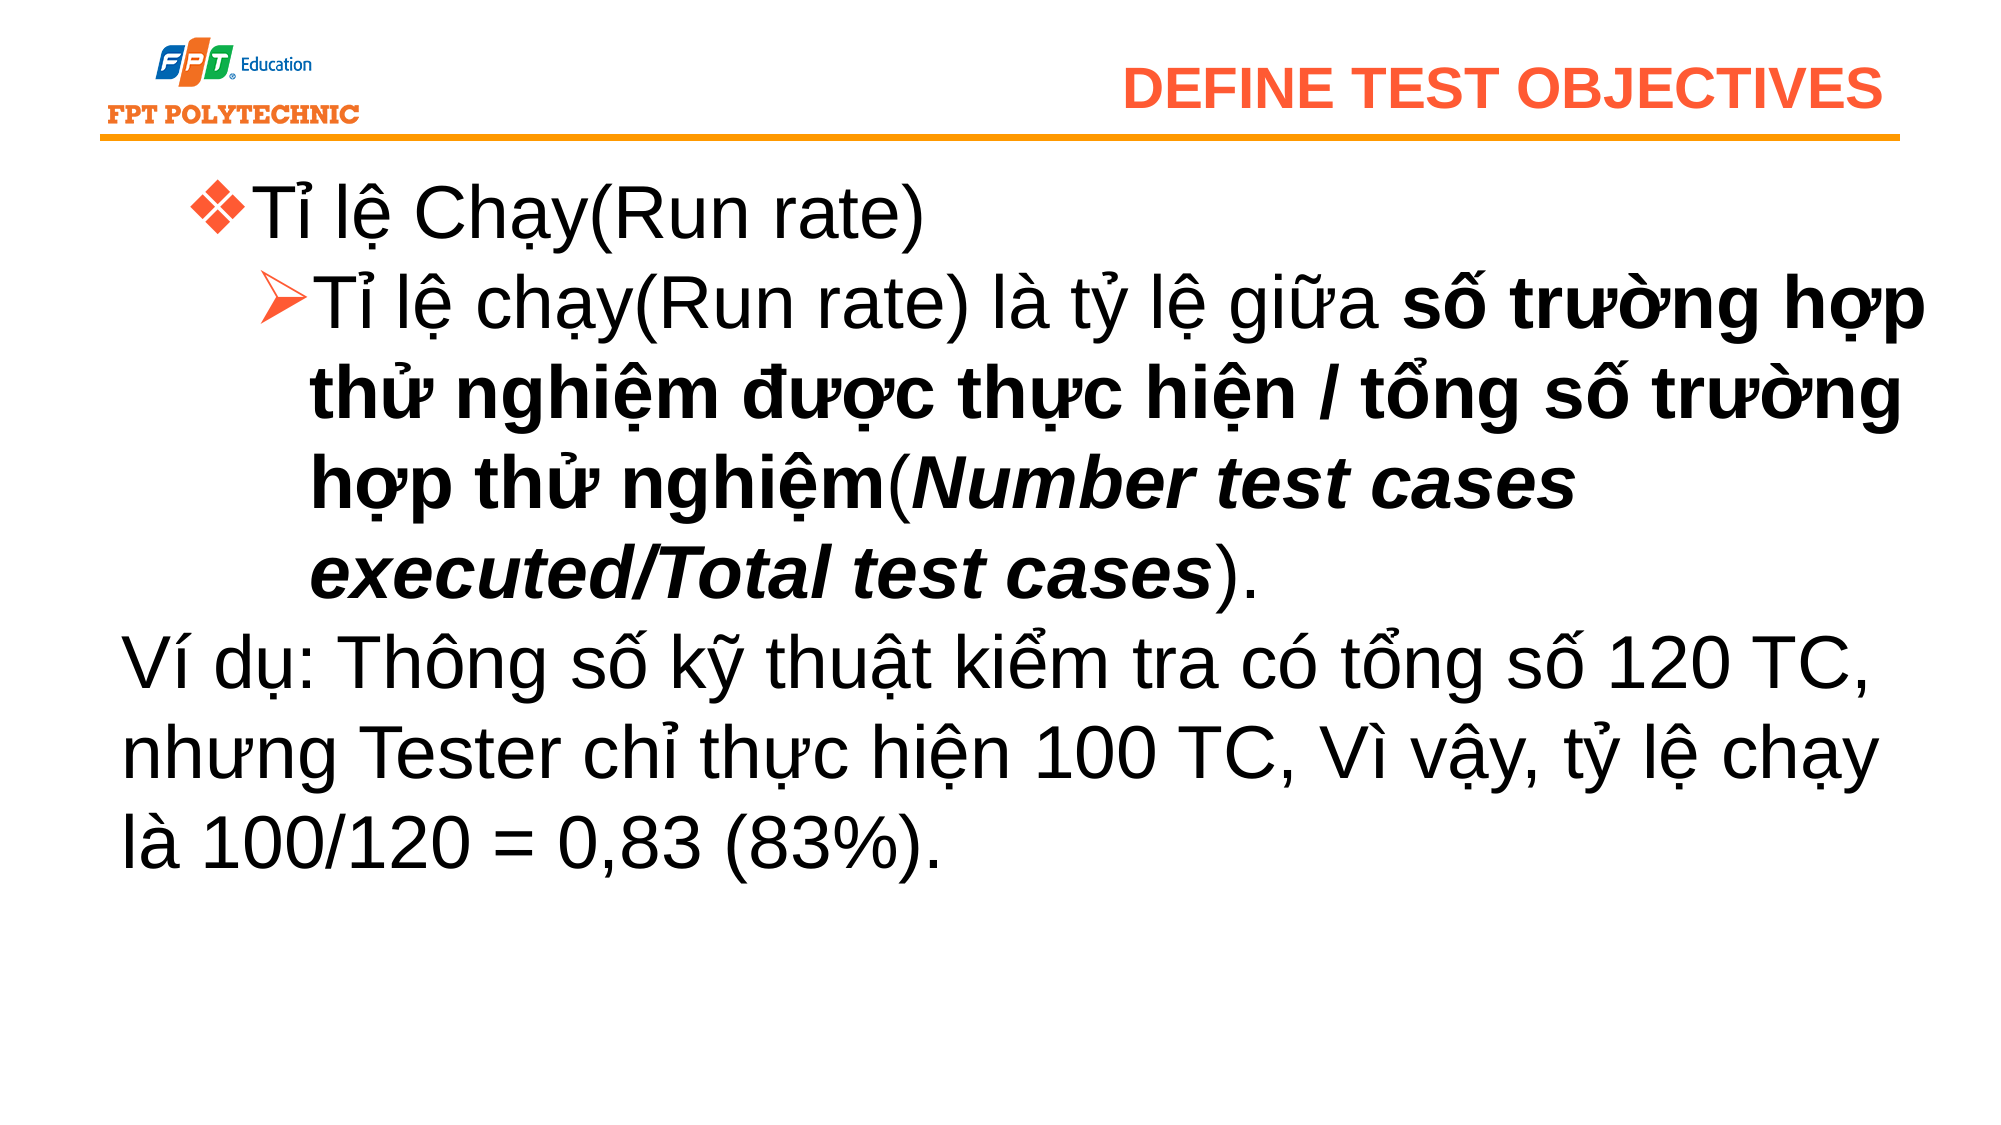

# define test objectives
Tỉ lệ Chạy(Run rate)
Tỉ lệ chạy(Run rate) là tỷ lệ giữa số trường hợp thử nghiệm được thực hiện / tổng số trường hợp thử nghiệm(Number test cases executed/Total test cases).
Ví dụ: Thông số kỹ thuật kiểm tra có tổng số 120 TC, nhưng Tester chỉ thực hiện 100 TC, Vì vậy, tỷ lệ chạy là 100/120 = 0,83 (83%).